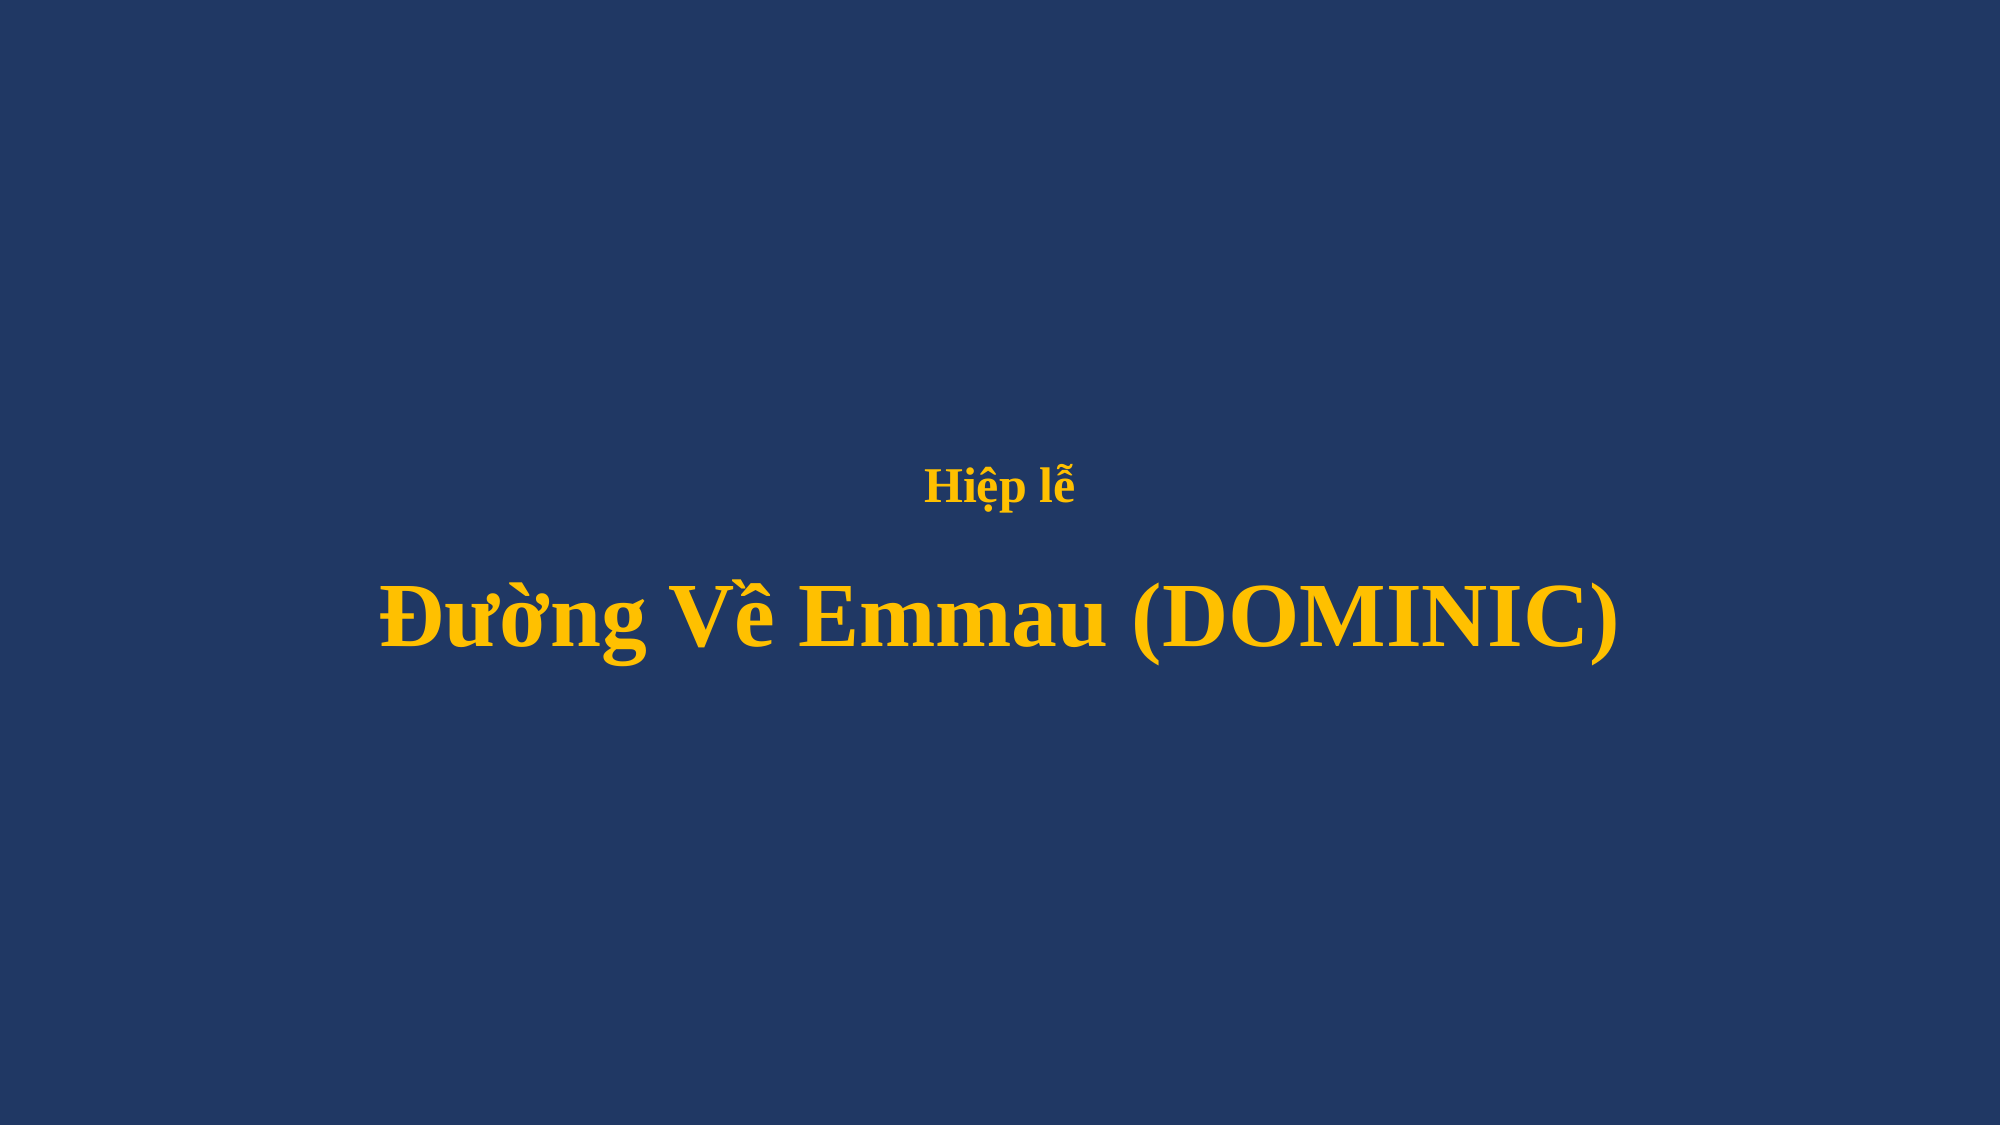

# Hiệp lễ Đường Về Emmau (DOMINIC)